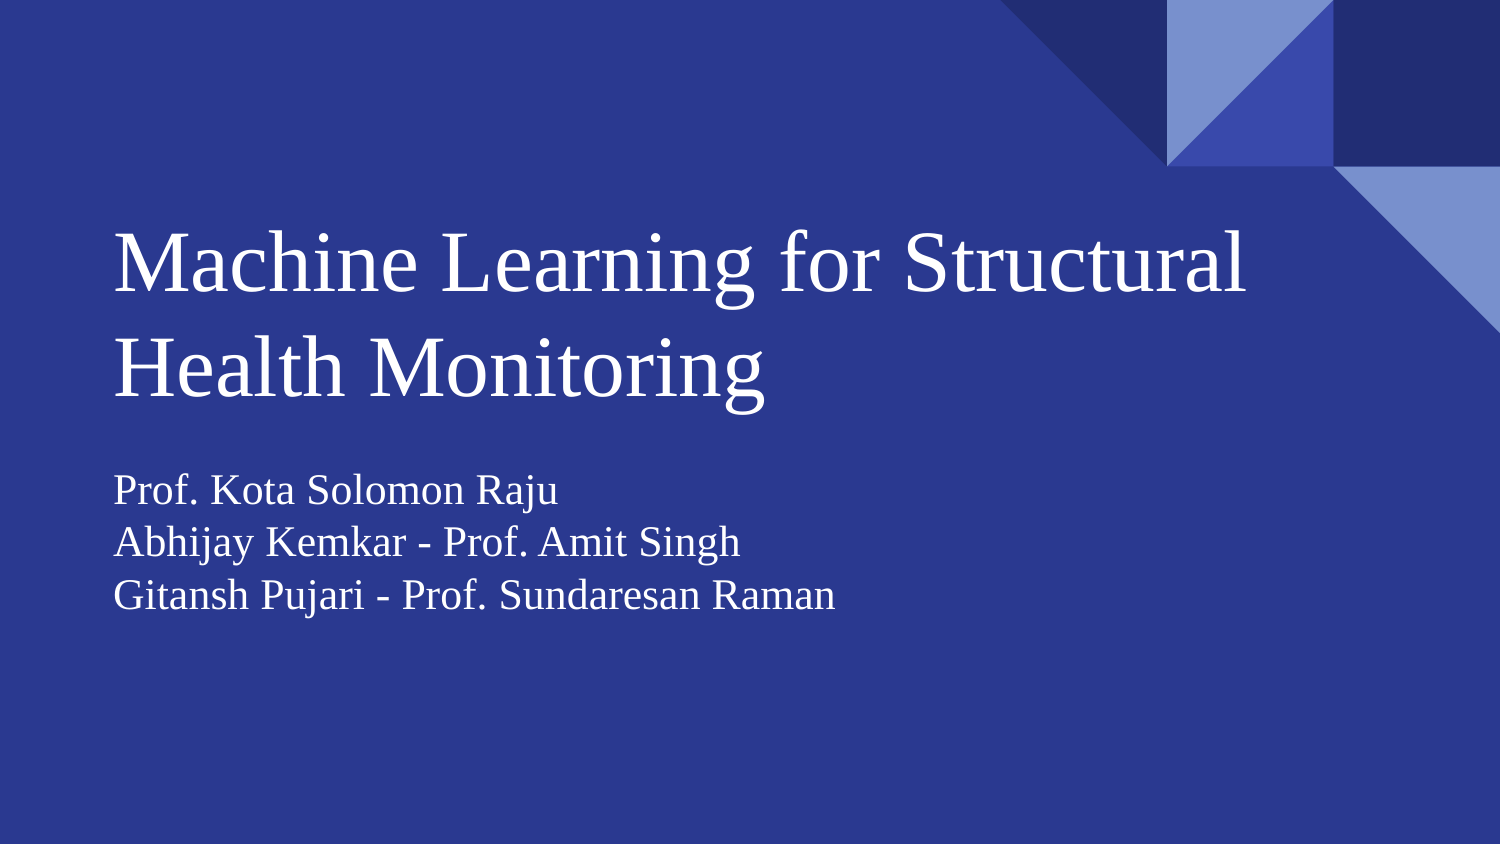

# Machine Learning for Structural Health Monitoring
Prof. Kota Solomon Raju
Abhijay Kemkar - Prof. Amit Singh
Gitansh Pujari - Prof. Sundaresan Raman